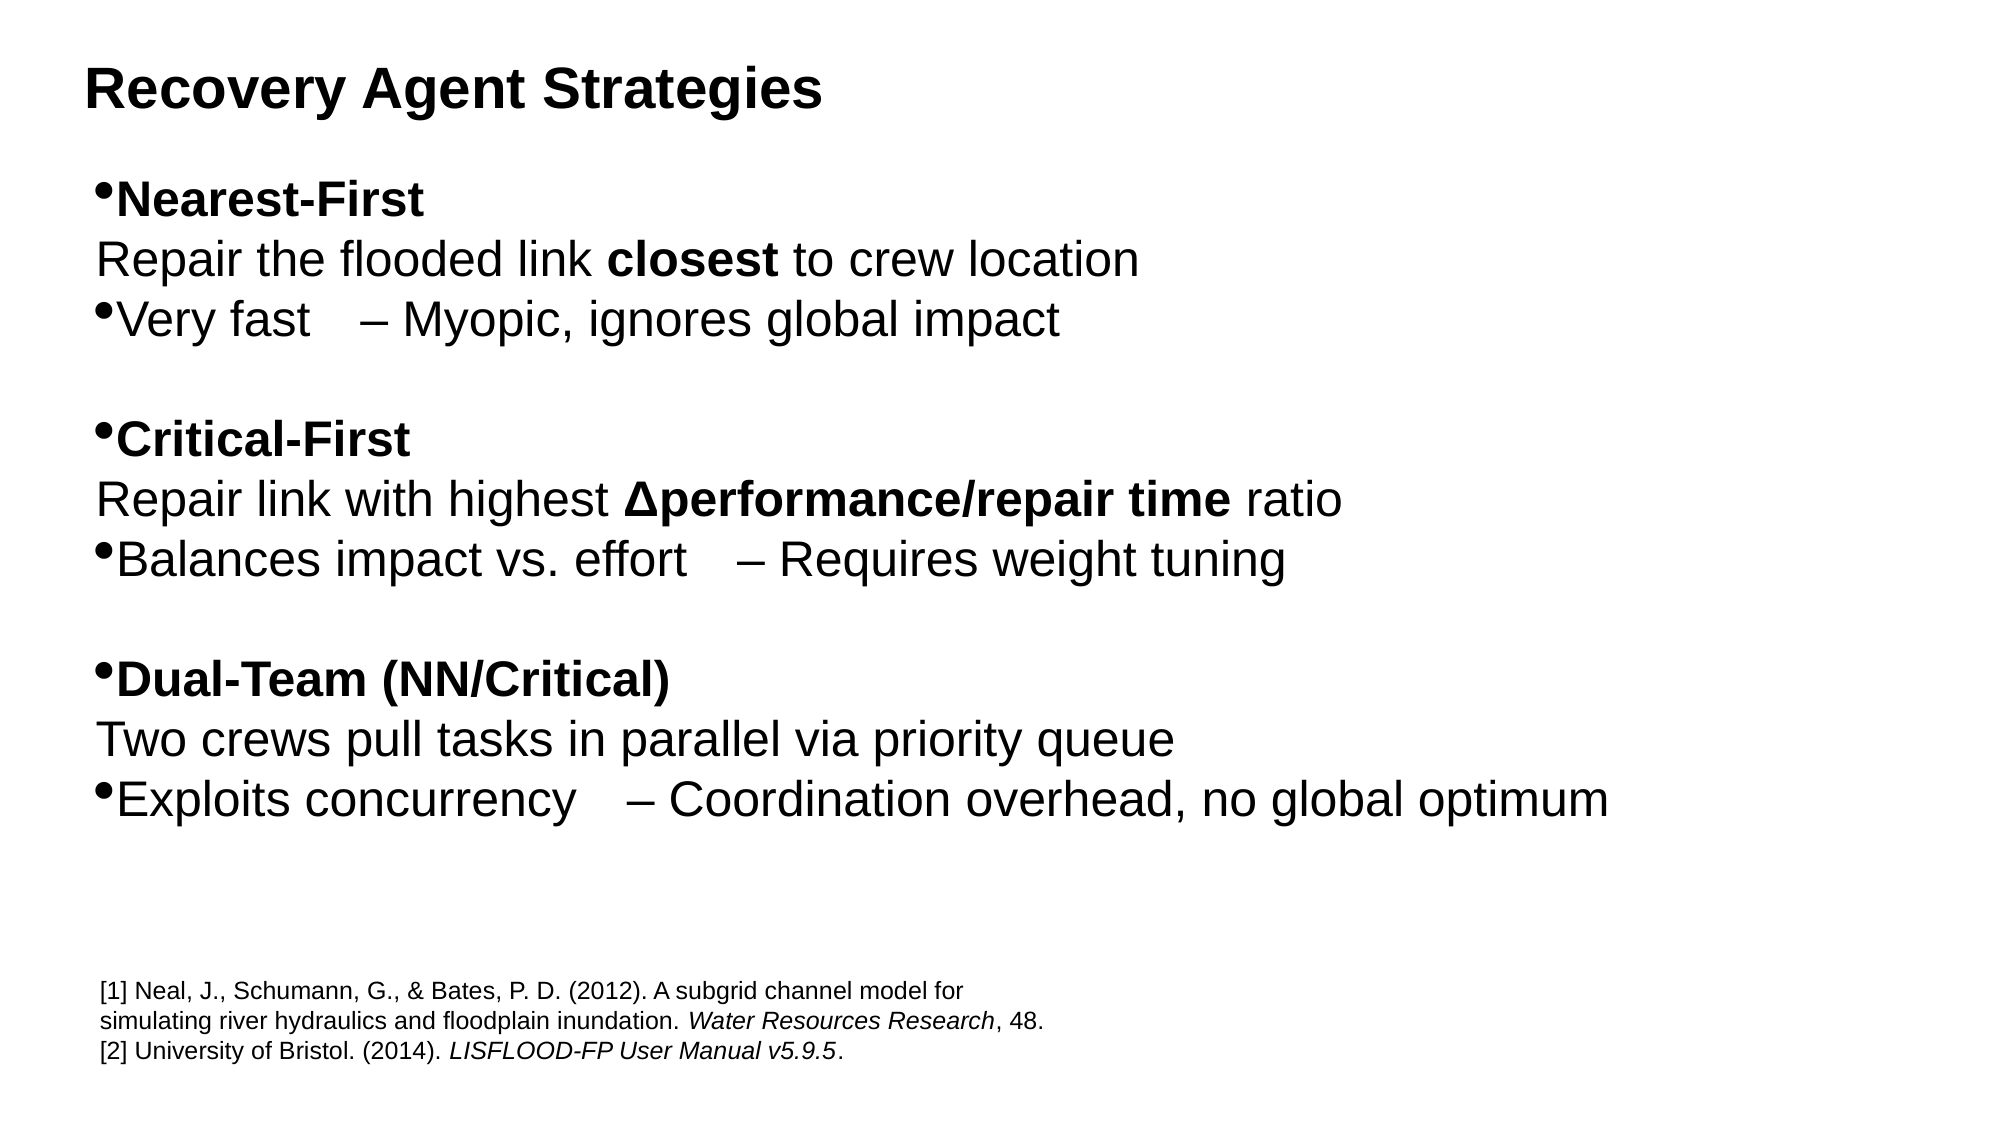

# Recovery Agent Strategies
Nearest-First
Repair the flooded link closest to crew location
Very fast – Myopic, ignores global impact

Critical-First
Repair link with highest Δperformance/repair time ratio
Balances impact vs. effort – Requires weight tuning

Dual-Team (NN/Critical)
Two crews pull tasks in parallel via priority queue
Exploits concurrency – Coordination overhead, no global optimum

[1] Neal, J., Schumann, G., & Bates, P. D. (2012). A subgrid channel model for simulating river hydraulics and floodplain inundation. Water Resources Research, 48.
[2] University of Bristol. (2014). LISFLOOD-FP User Manual v5.9.5.